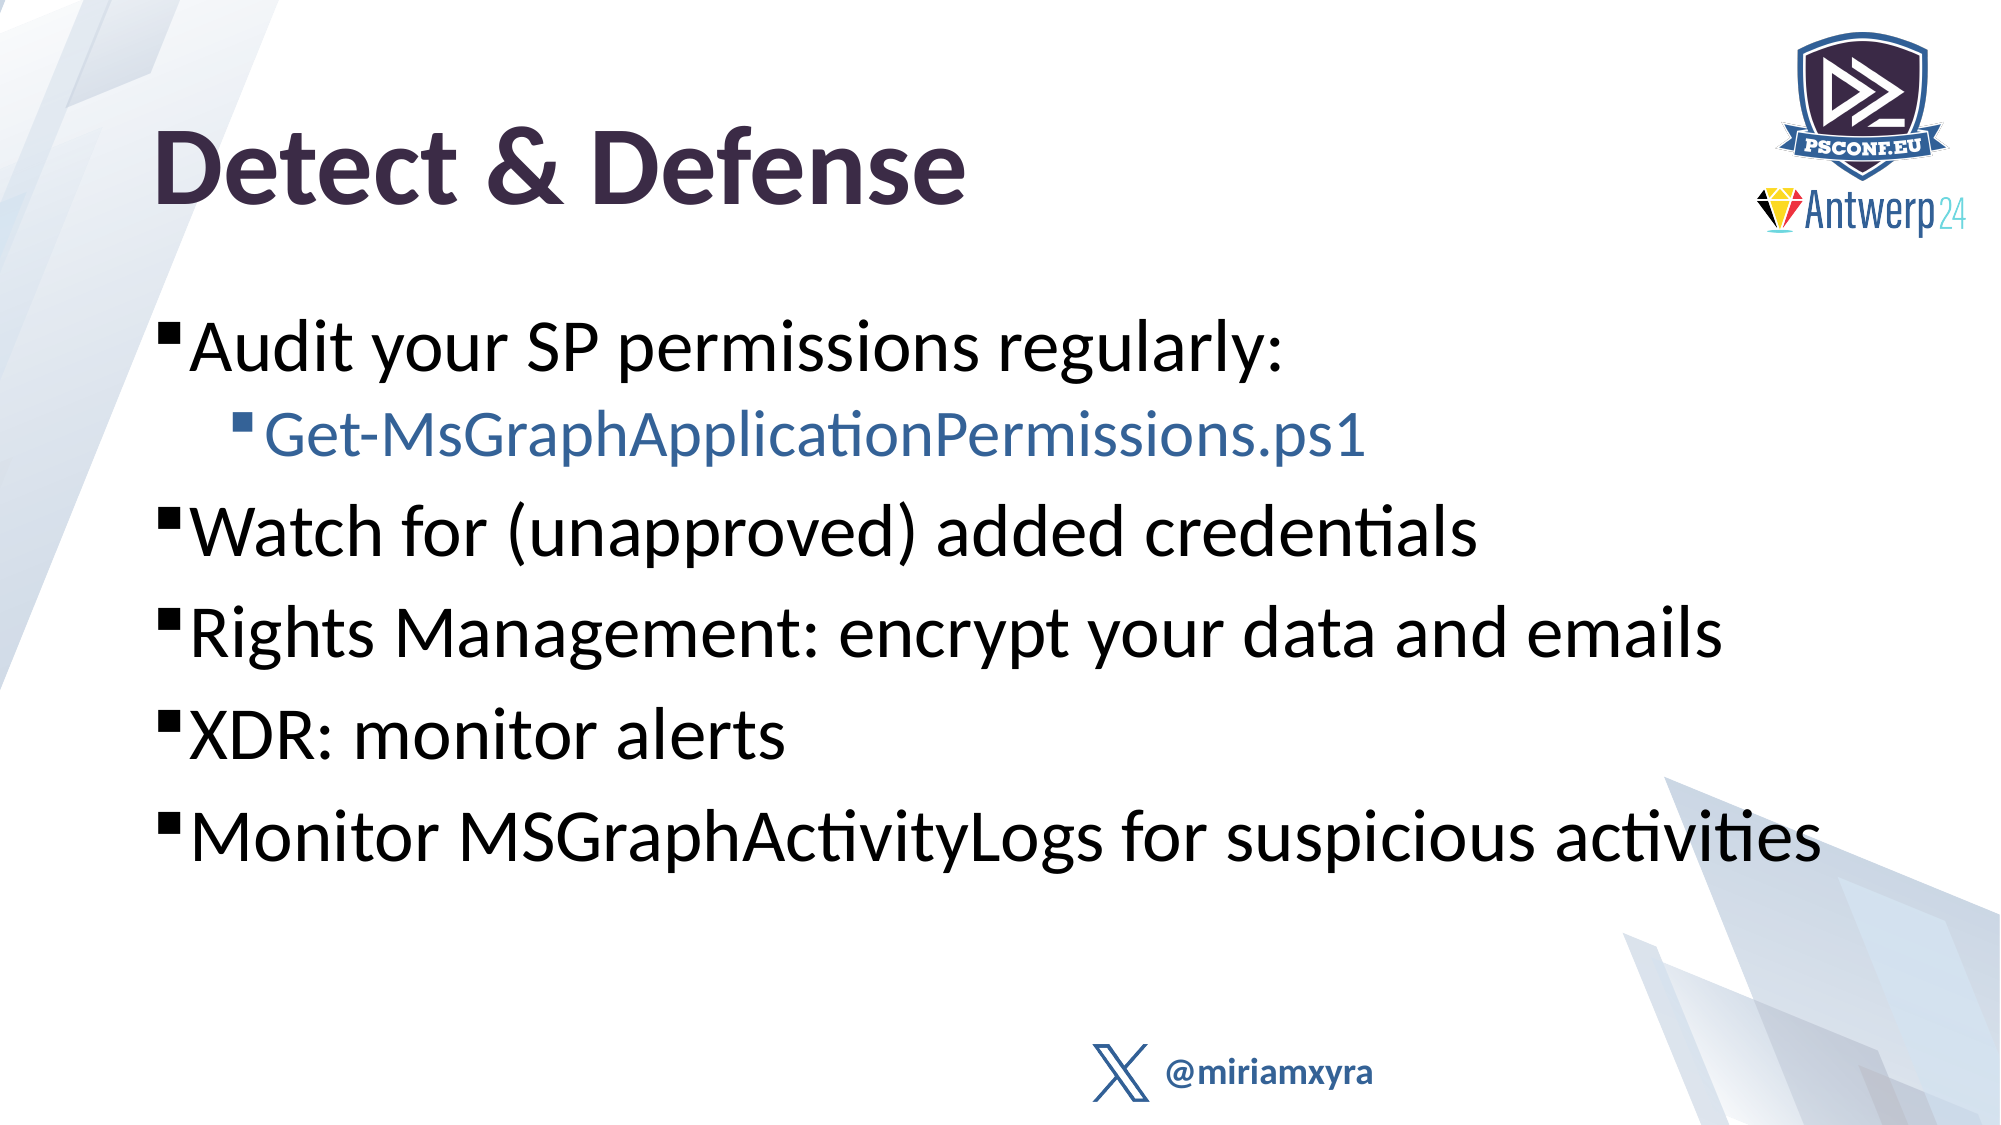

# Detect & Defense
Audit your SP permissions regularly:
Get-MsGraphApplicationPermissions.ps1
Watch for (unapproved) added credentials
Rights Management: encrypt your data and emails
XDR: monitor alerts
Monitor MSGraphActivityLogs for suspicious activities